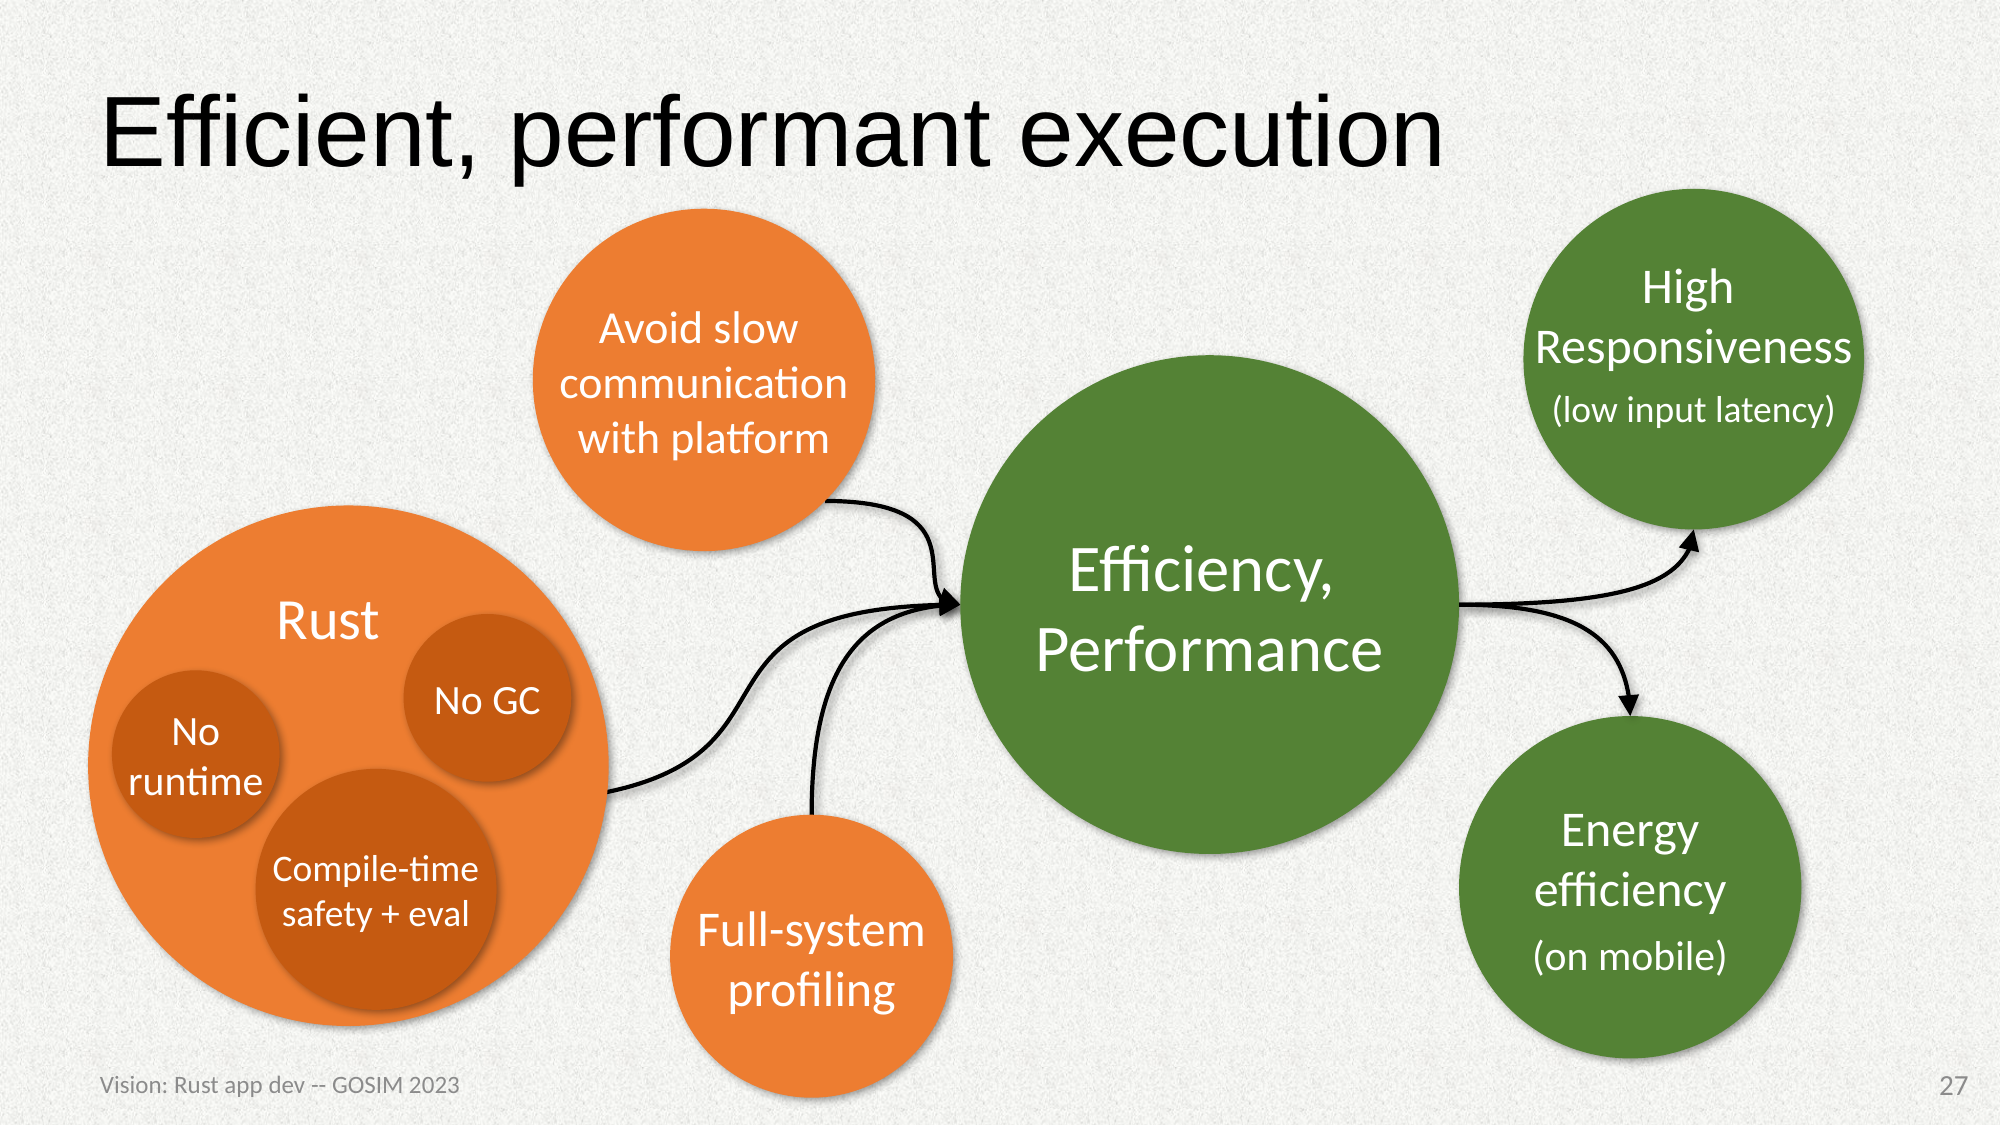

# Efficient, performant execution
High
Responsiveness
(low input latency)
Avoid slow
communication
with platform
Efficiency,
Performance
Rust
No GC
No
runtime
Compile-time
safety + eval
Efficient, performant execution
Energy efficiency
(on mobile)
Full-system
profiling
27
Vision: Rust app dev -- GOSIM 2023